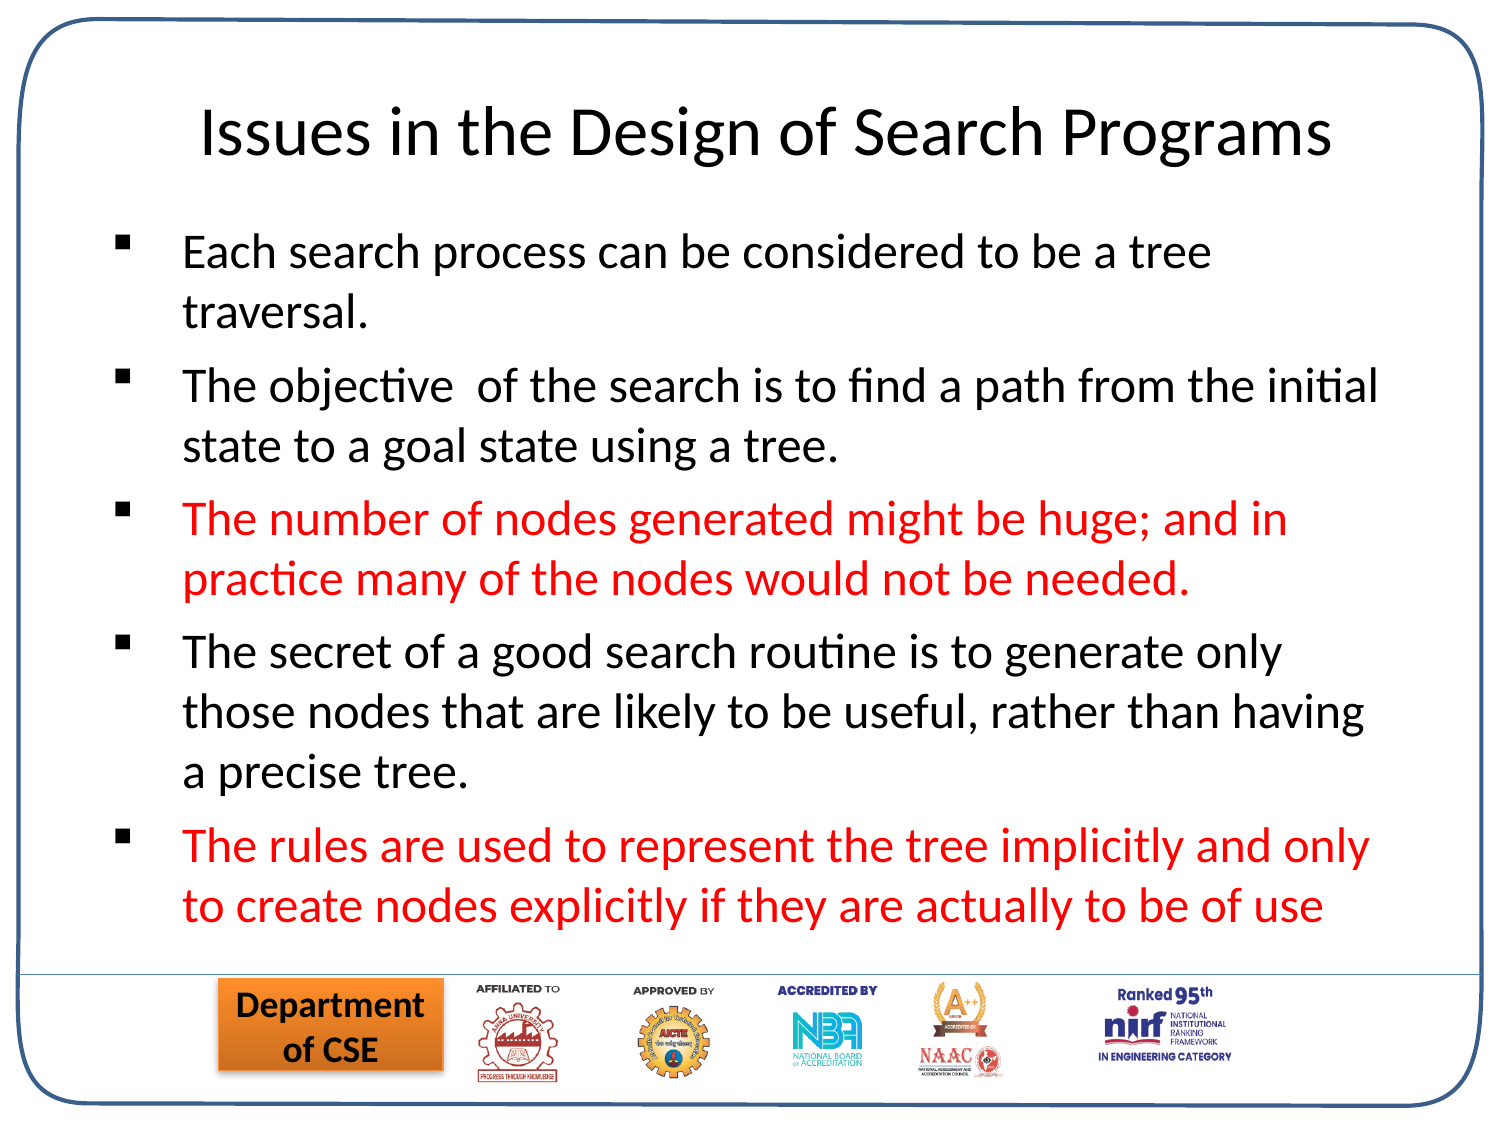

# Issues in the Design of Search Programs
Each search process can be considered to be a tree traversal.
The objective  of the search is to find a path from the initial state to a goal state using a tree.
The number of nodes generated might be huge; and in practice many of the nodes would not be needed.
The secret of a good search routine is to generate only those nodes that are likely to be useful, rather than having a precise tree.
The rules are used to represent the tree implicitly and only to create nodes explicitly if they are actually to be of use